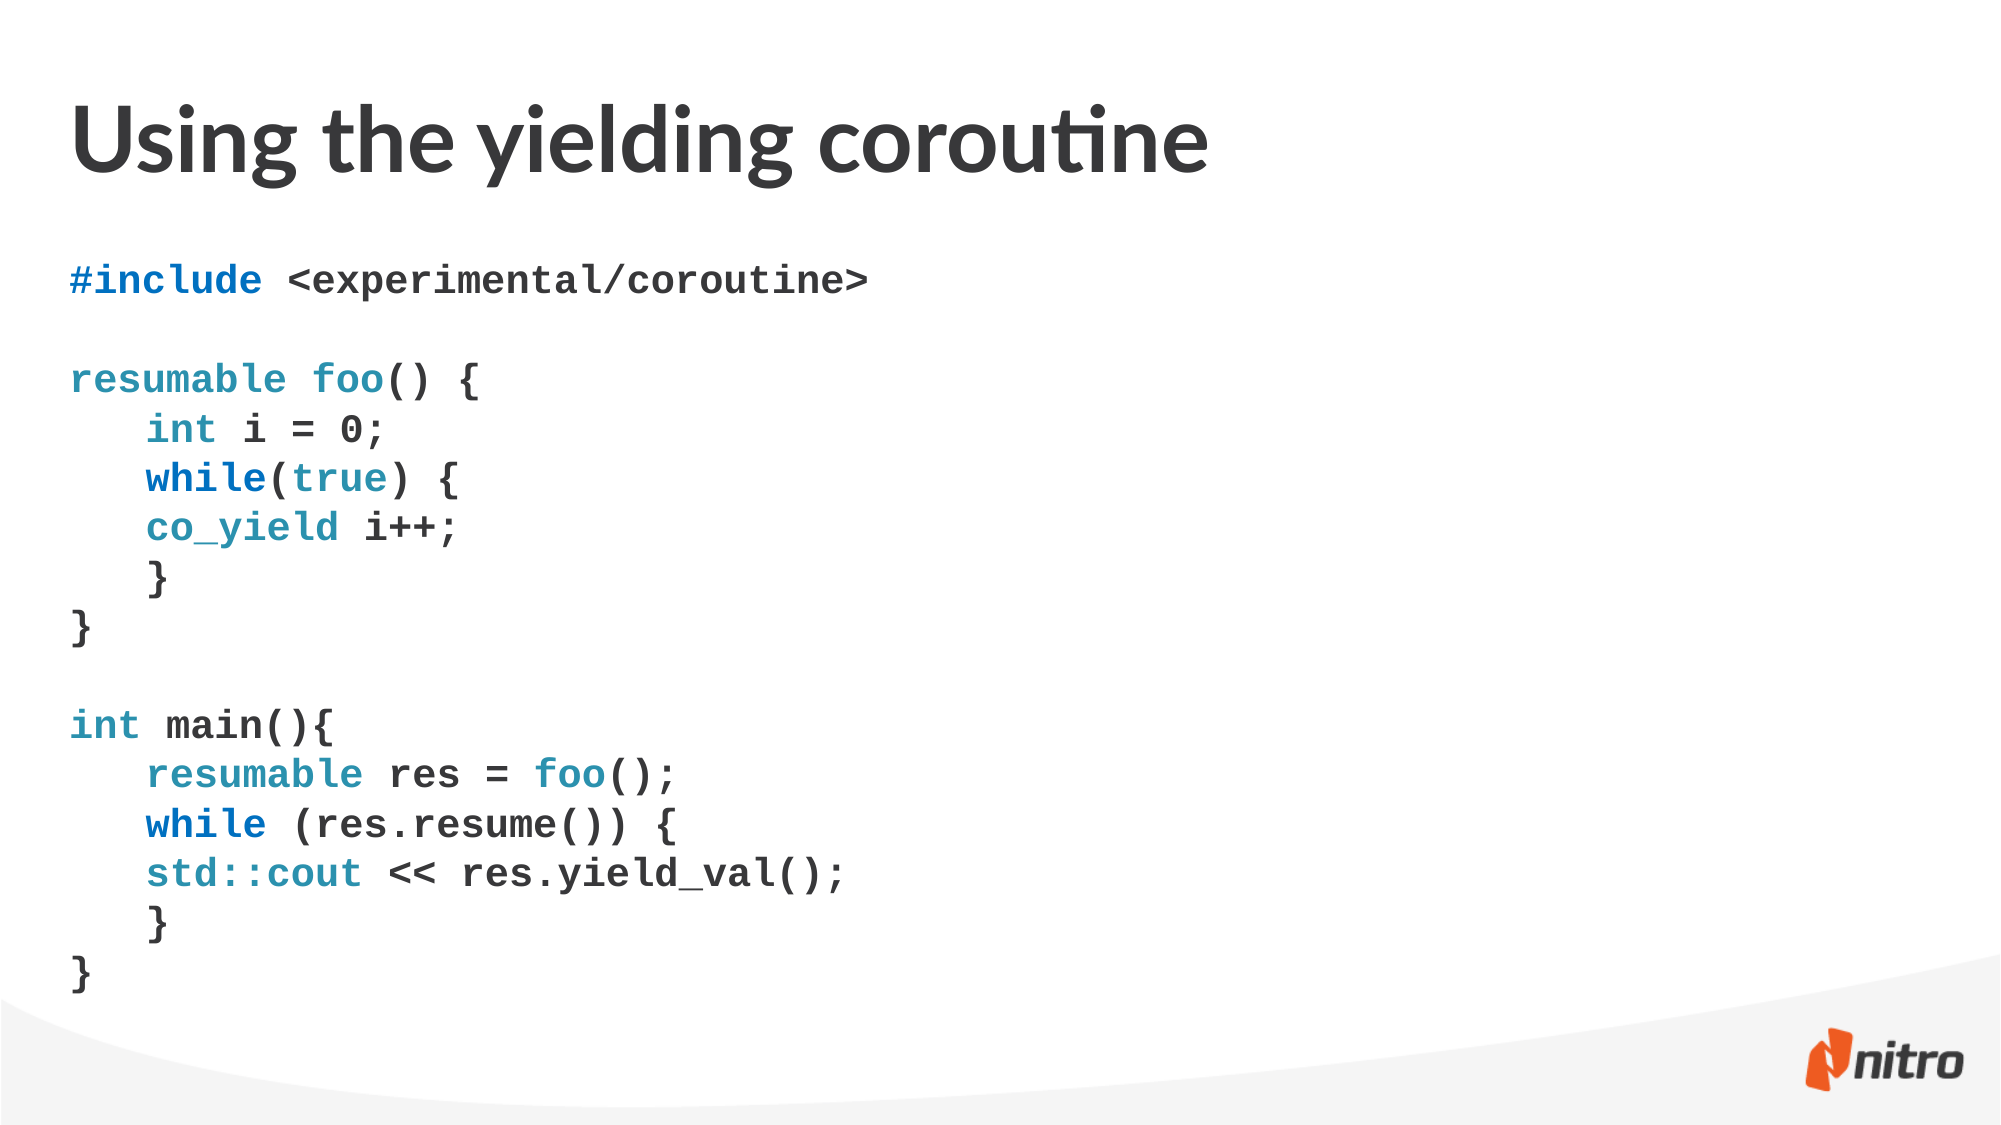

# Using the yielding coroutine
#include <experimental/coroutine>

resumable foo() {
	int i = 0;
	while(true) {
		co_yield i++;
	}
}

int main(){
	resumable res = foo();
	while (res.resume()) {
		std::cout << res.yield_val();
	}
}